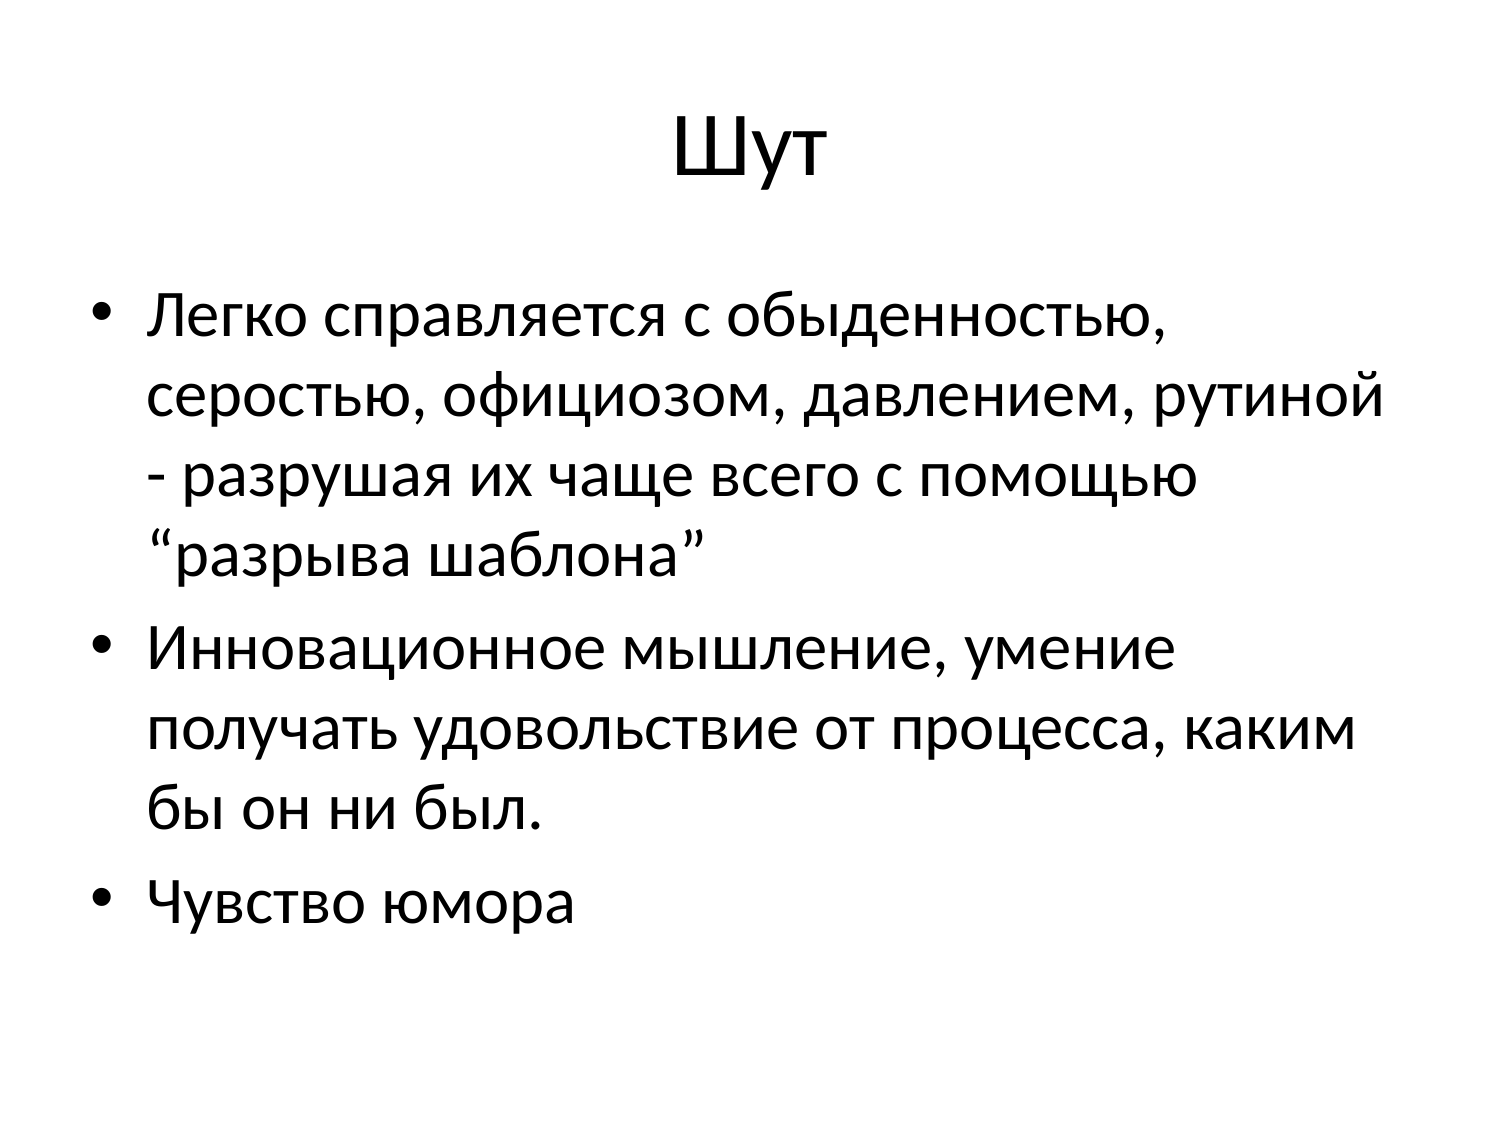

# Шут
Легко справляется с обыденностью, серостью, официозом, давлением, рутиной - разрушая их чаще всего с помощью “разрыва шаблона”
Инновационное мышление, умение получать удовольствие от процесса, каким бы он ни был.
Чувство юмора